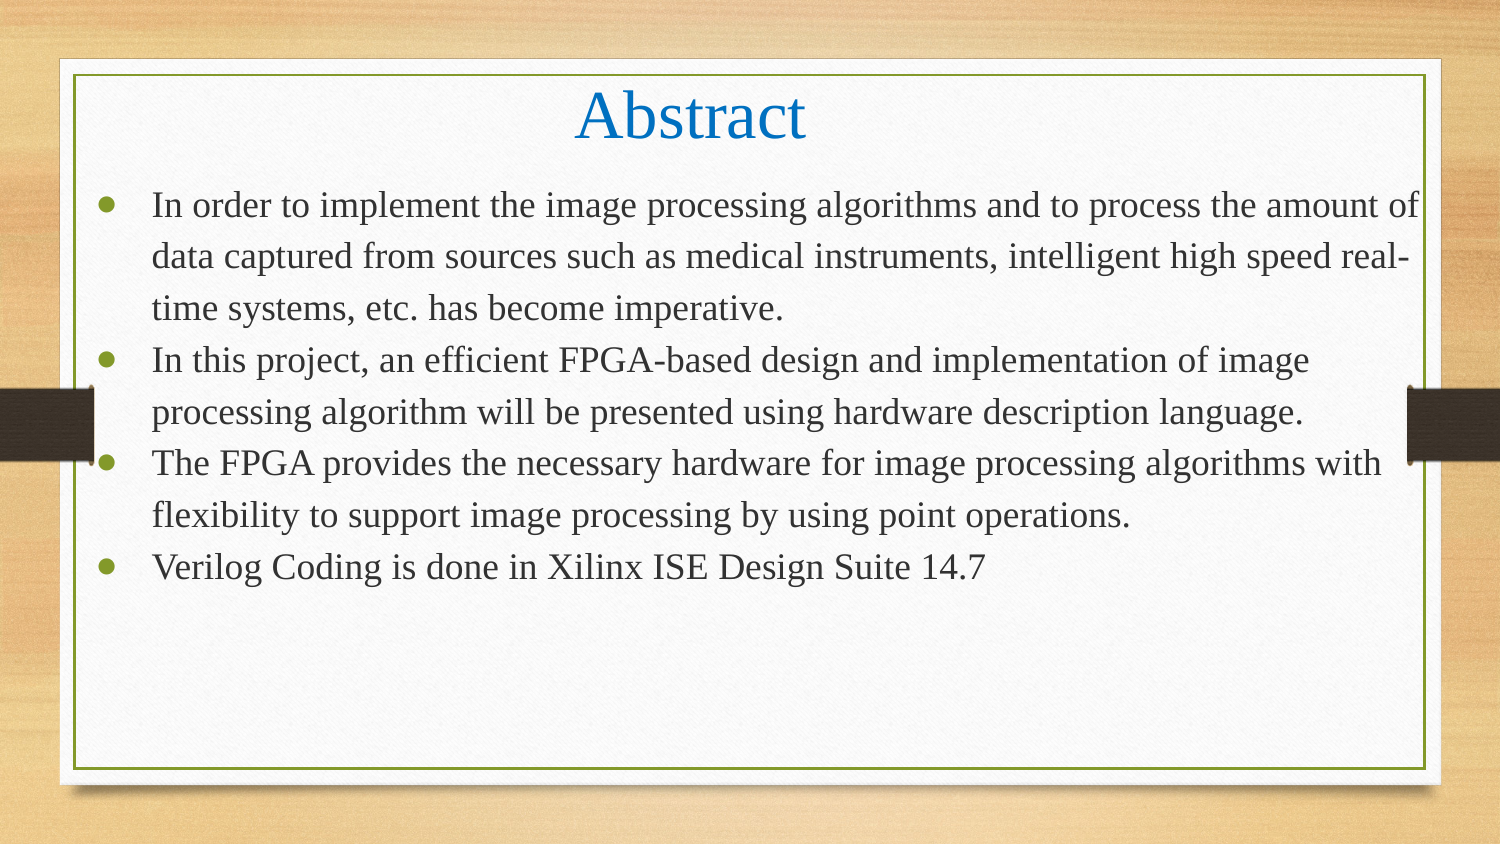

# Abstract
In order to implement the image processing algorithms and to process the amount of data captured from sources such as medical instruments, intelligent high speed real-time systems, etc. has become imperative.
In this project, an efficient FPGA-based design and implementation of image processing algorithm will be presented using hardware description language.
The FPGA provides the necessary hardware for image processing algorithms with flexibility to support image processing by using point operations.
Verilog Coding is done in Xilinx ISE Design Suite 14.7